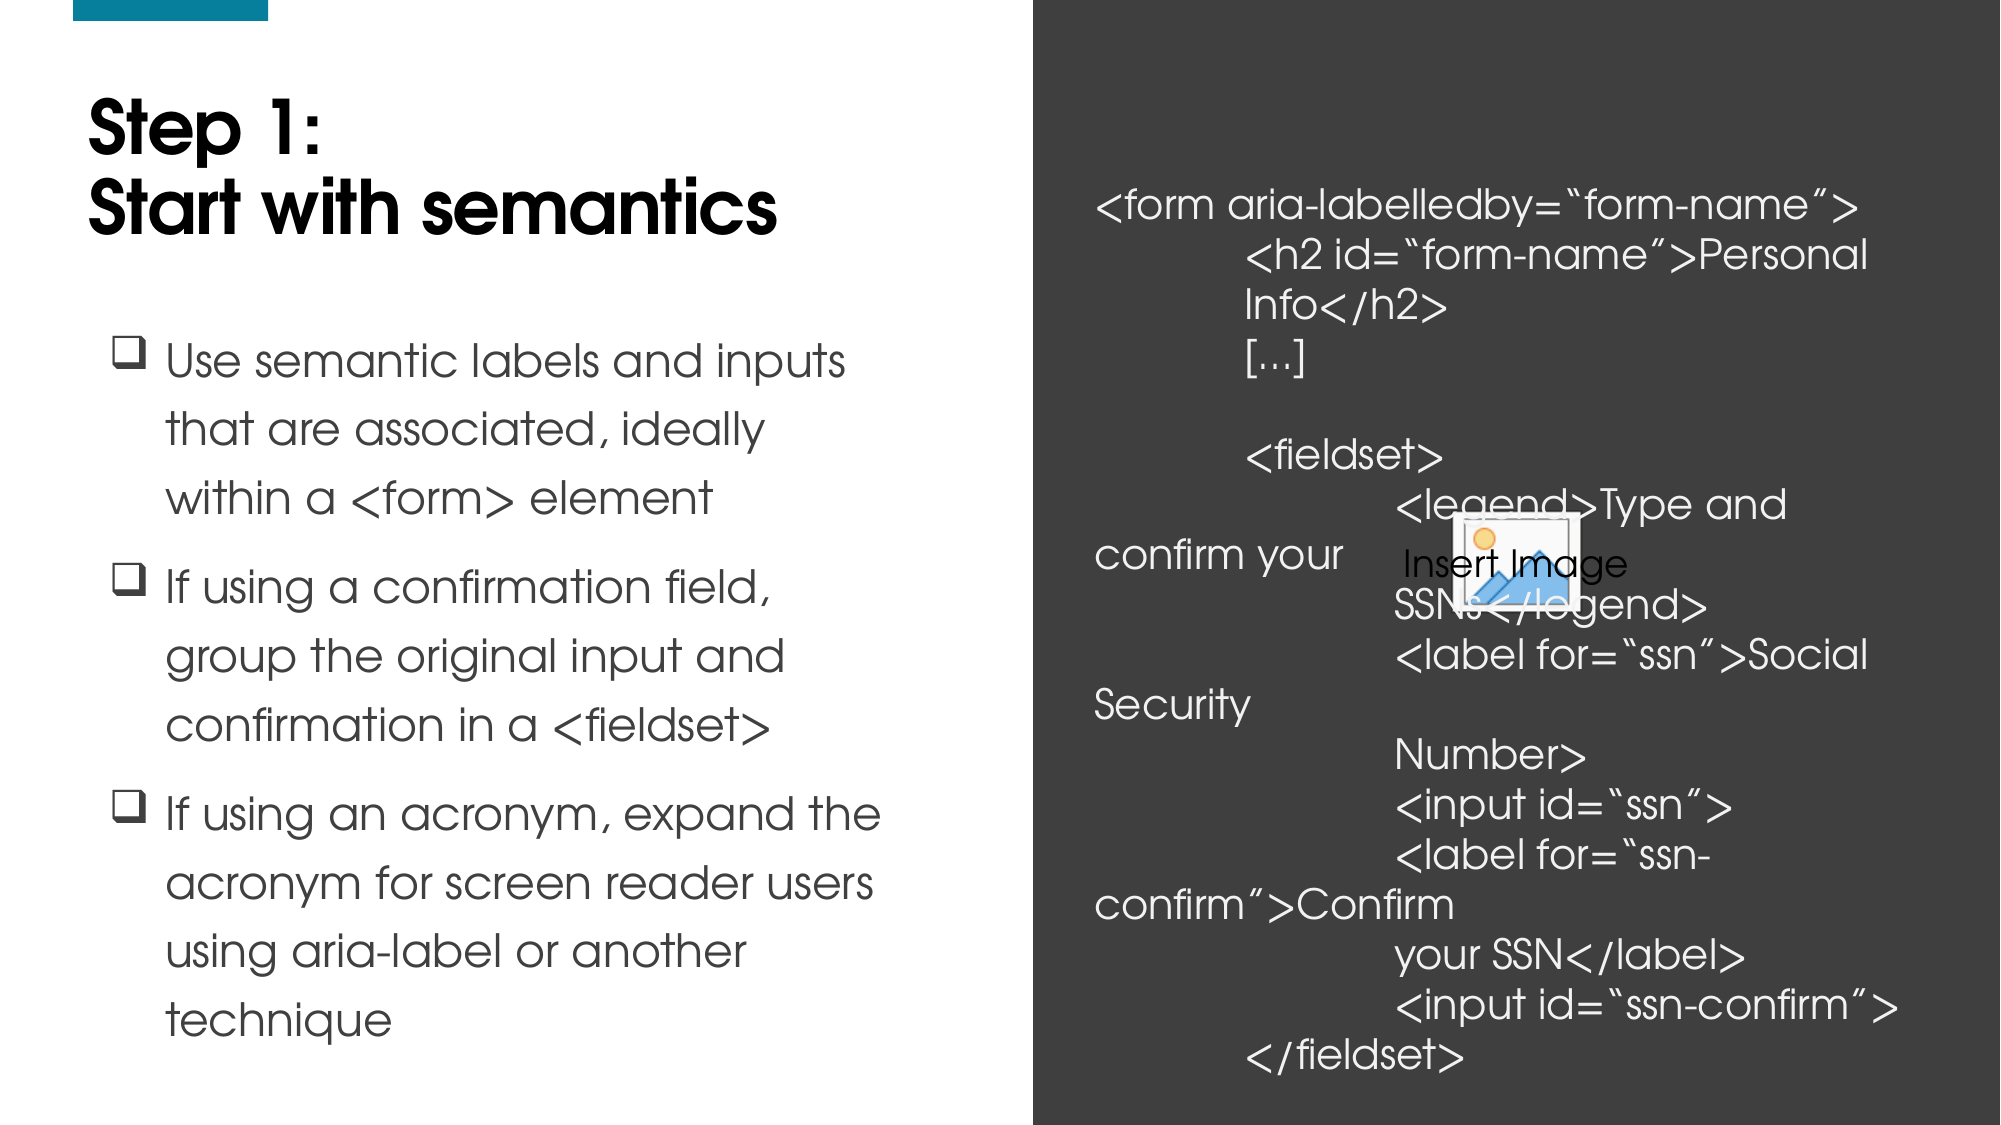

# Step 1: Start with semantics
<form aria-labelledby=“form-name”>
	<h2 id=“form-name”>Personal
	Info</h2>
	[…]

	<fieldset>
		<legend>Type and confirm your
		SSNs</legend>
		<label for=“ssn”>Social Security
		Number>
		<input id=“ssn”>
		<label for=“ssn-confirm”>Confirm
		your SSN</label>
		<input id=“ssn-confirm”>
	</fieldset>

</form>
Use semantic labels and inputs that are associated, ideally within a <form> element
If using a confirmation field, group the original input and confirmation in a <fieldset>
If using an acronym, expand the acronym for screen reader users using aria-label or another technique